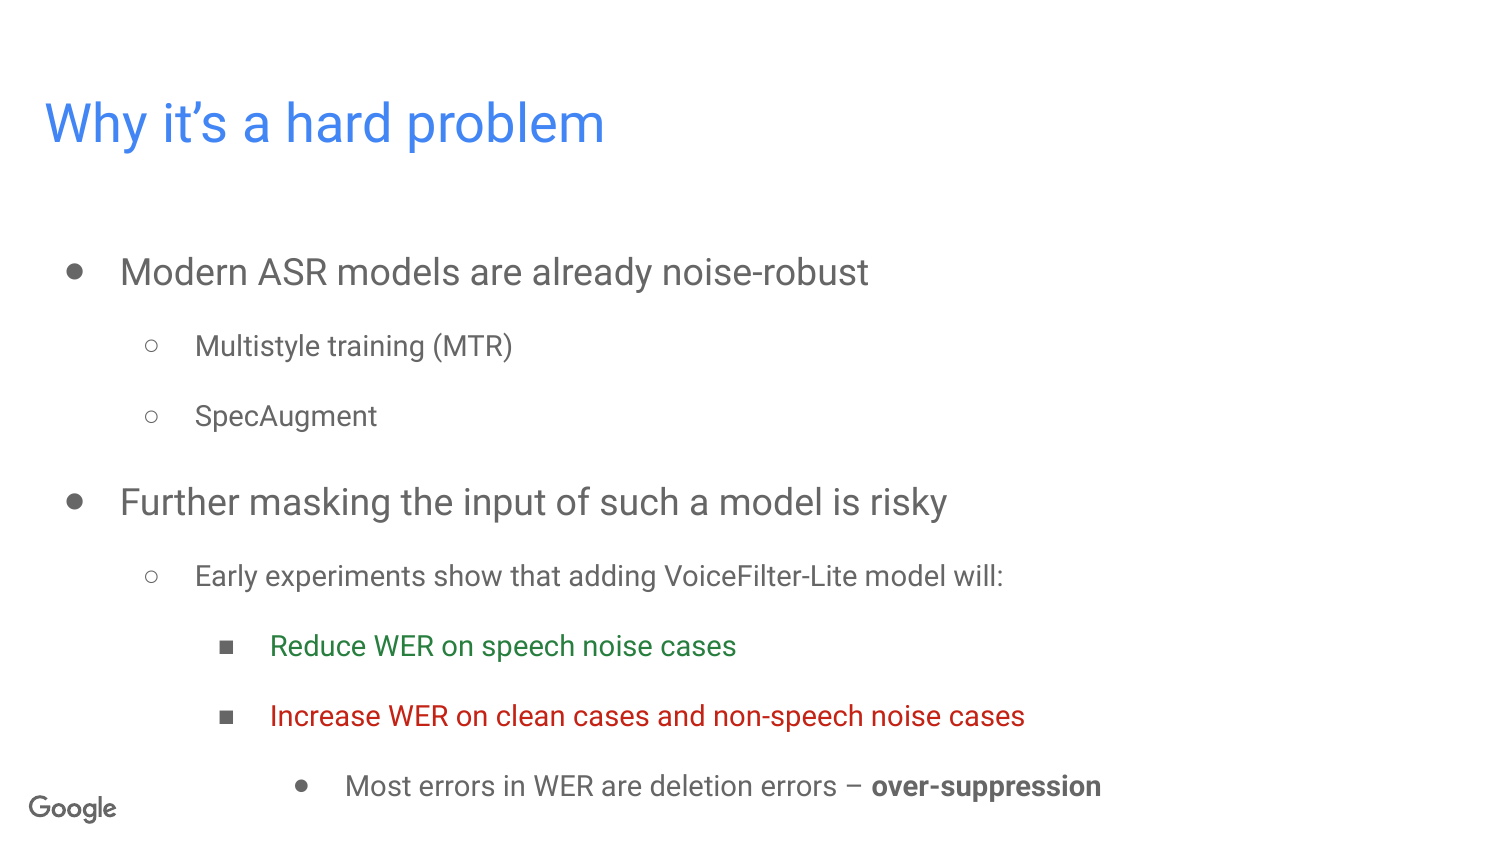

# Why it’s a hard problem
Modern ASR models are already noise-robust
Multistyle training (MTR)
SpecAugment
Further masking the input of such a model is risky
Early experiments show that adding VoiceFilter-Lite model will:
Reduce WER on speech noise cases
Increase WER on clean cases and non-speech noise cases
Most errors in WER are deletion errors – over-suppression